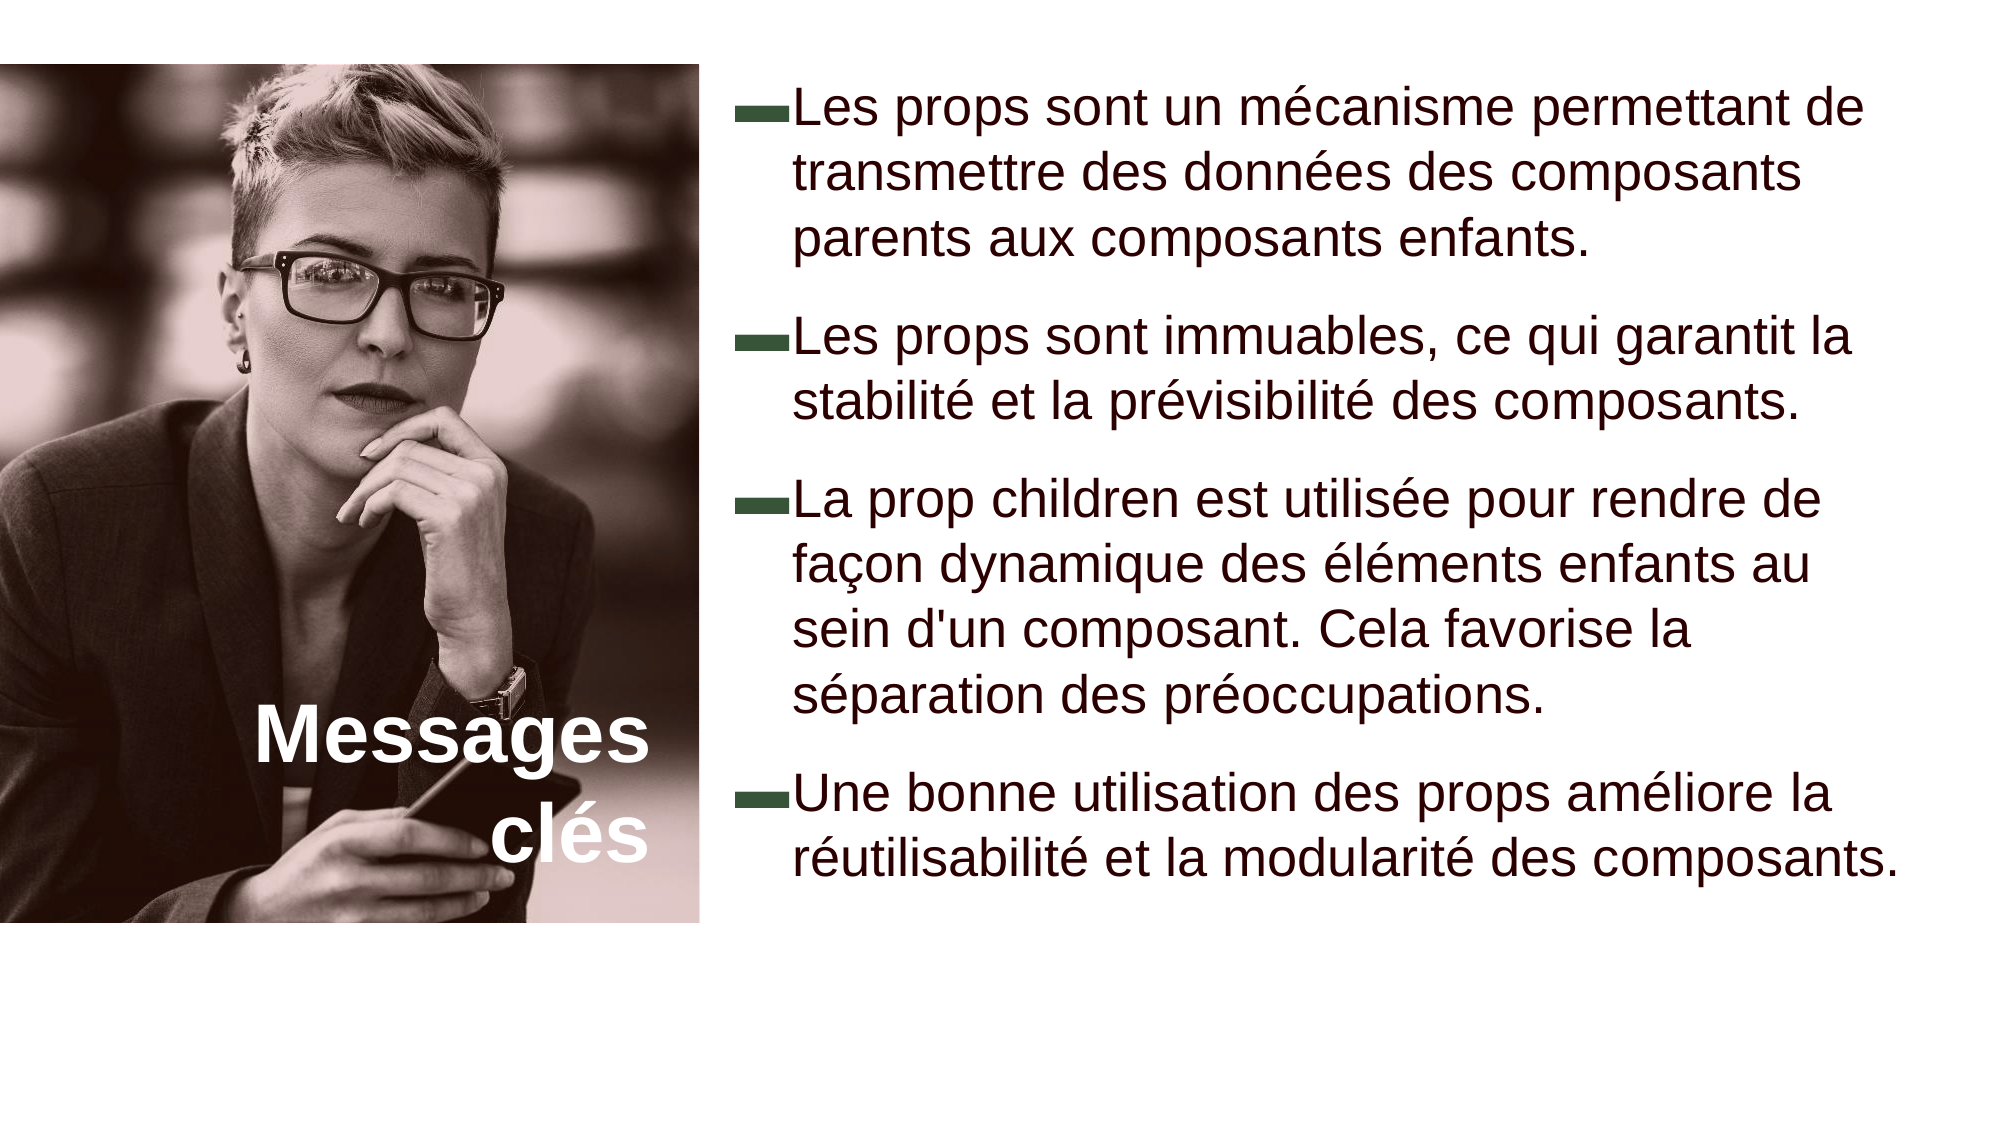

Les props sont un mécanisme permettant de transmettre des données des composants parents aux composants enfants.
Les props sont immuables, ce qui garantit la stabilité et la prévisibilité des composants.
La prop children est utilisée pour rendre de façon dynamique des éléments enfants au sein d'un composant. Cela favorise la séparation des préoccupations.
Une bonne utilisation des props améliore la réutilisabilité et la modularité des composants.

# Messages clés